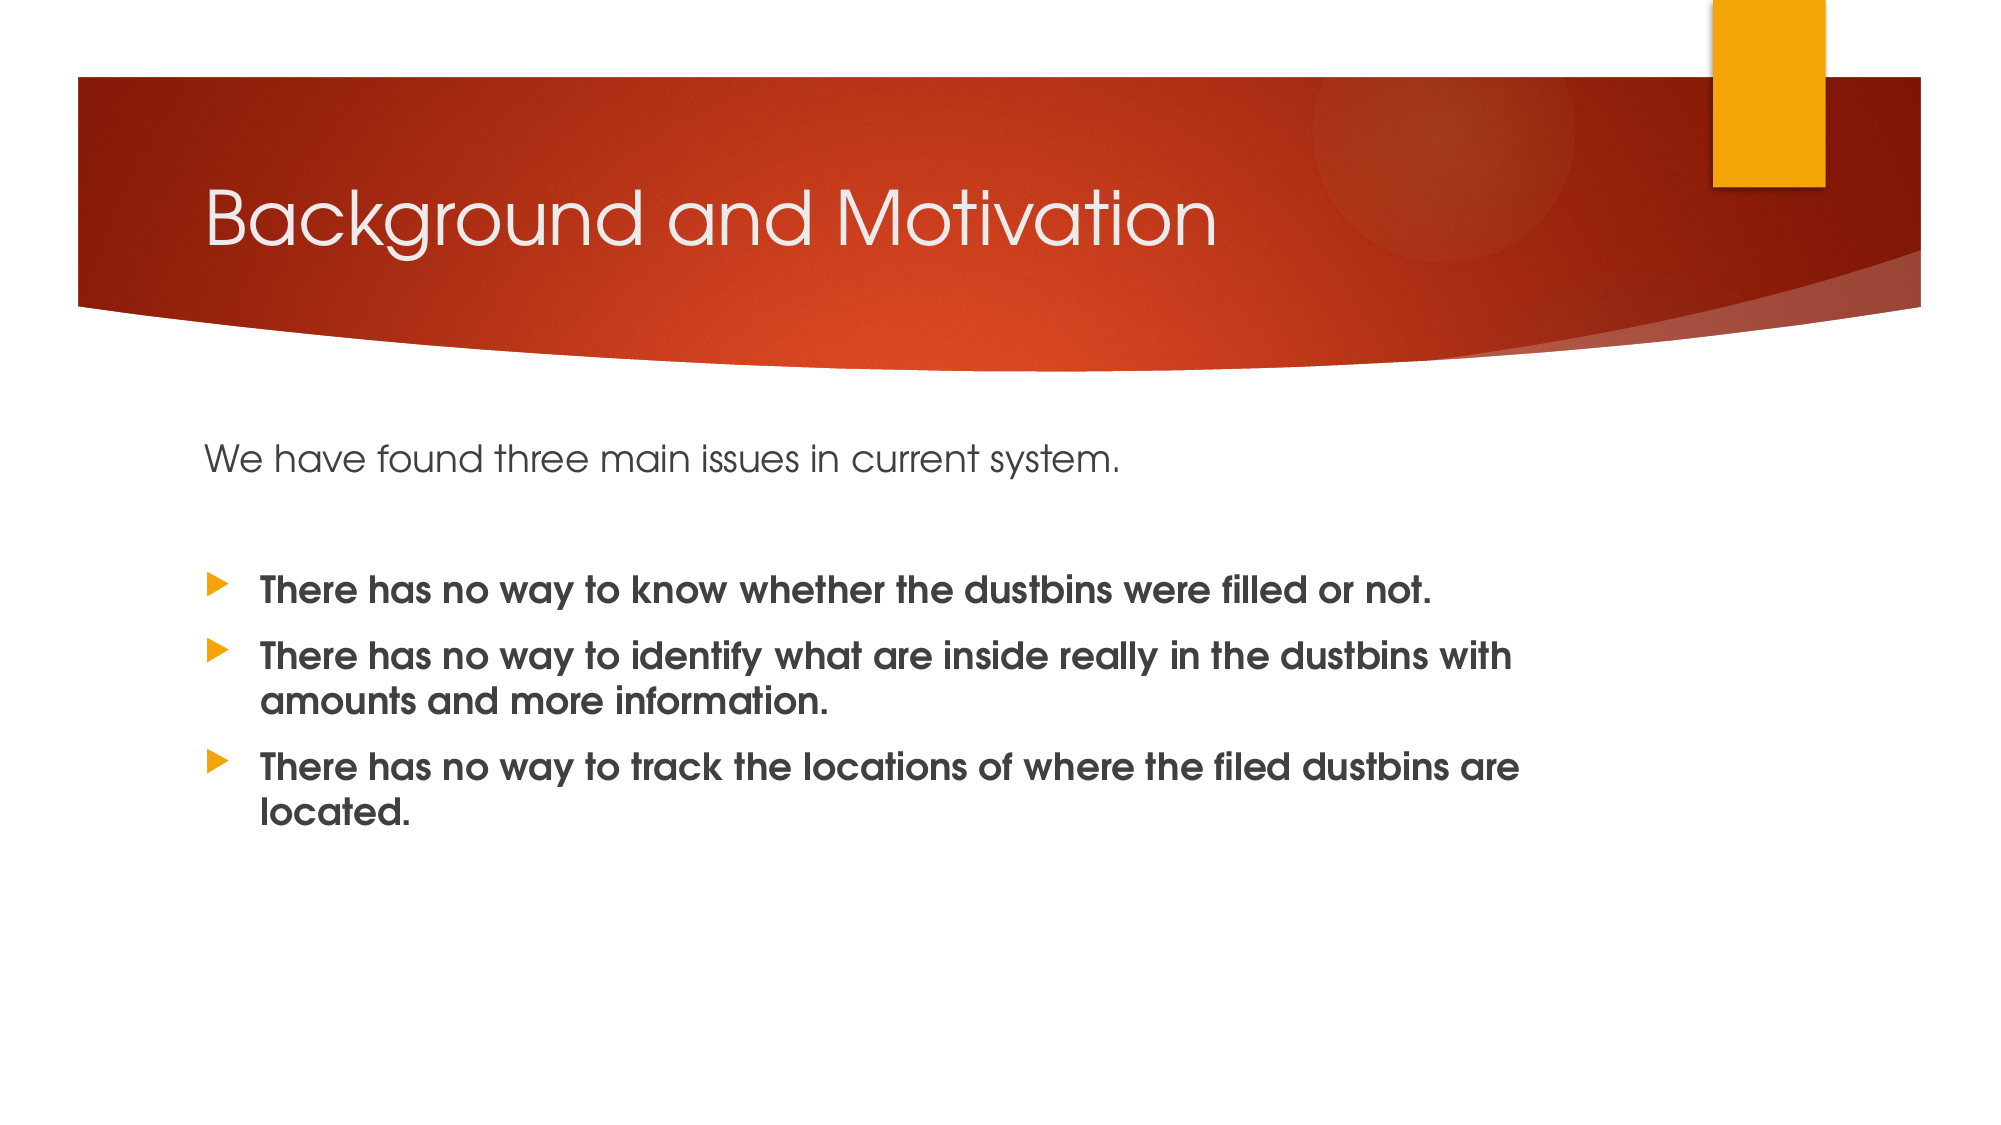

# Background and Motivation
We have found three main issues in current system.

There has no way to know whether the dustbins were filled or not.
There has no way to identify what are inside really in the dustbins with amounts and more information.
There has no way to track the locations of where the filed dustbins are located.